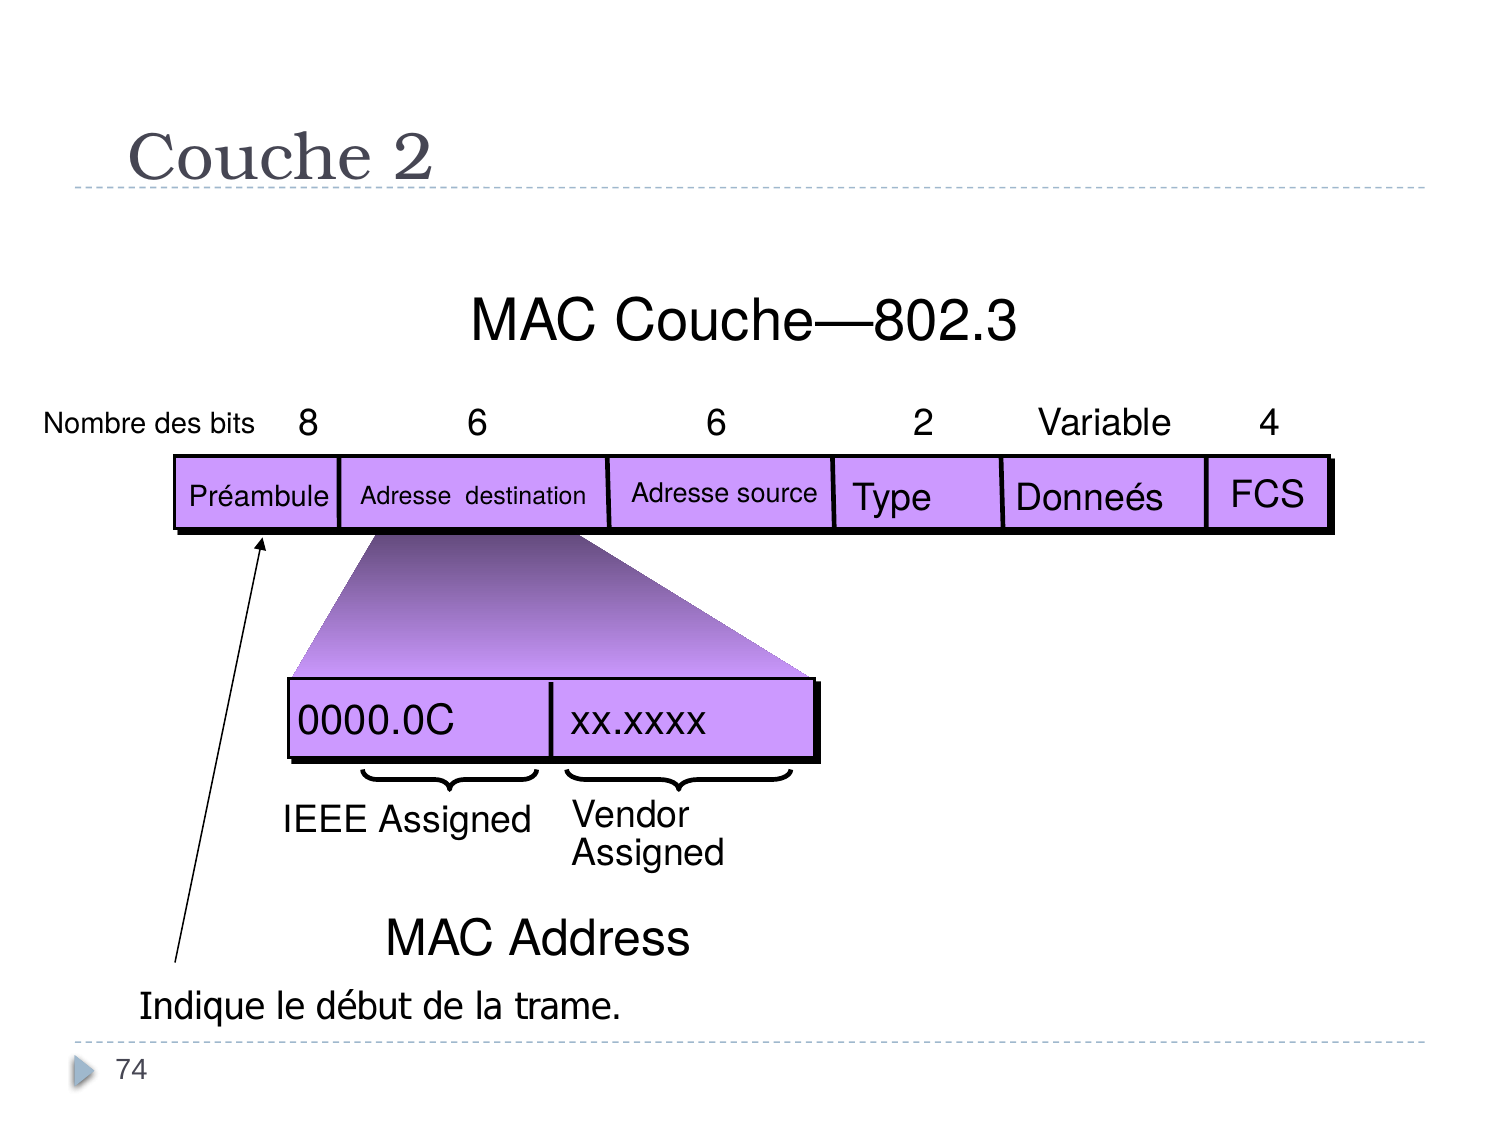

# Couche 2
MAC Couche—802.3
8
6
6
2
Variable
4
Nombre des bits

FCS
Type
Donneés
Adresse source
Préambule
Adresse  destination

0000.0C          xx.xxxx

Vendor Assigned
IEEE Assigned
MAC Address
Indique le début de la trame.
74